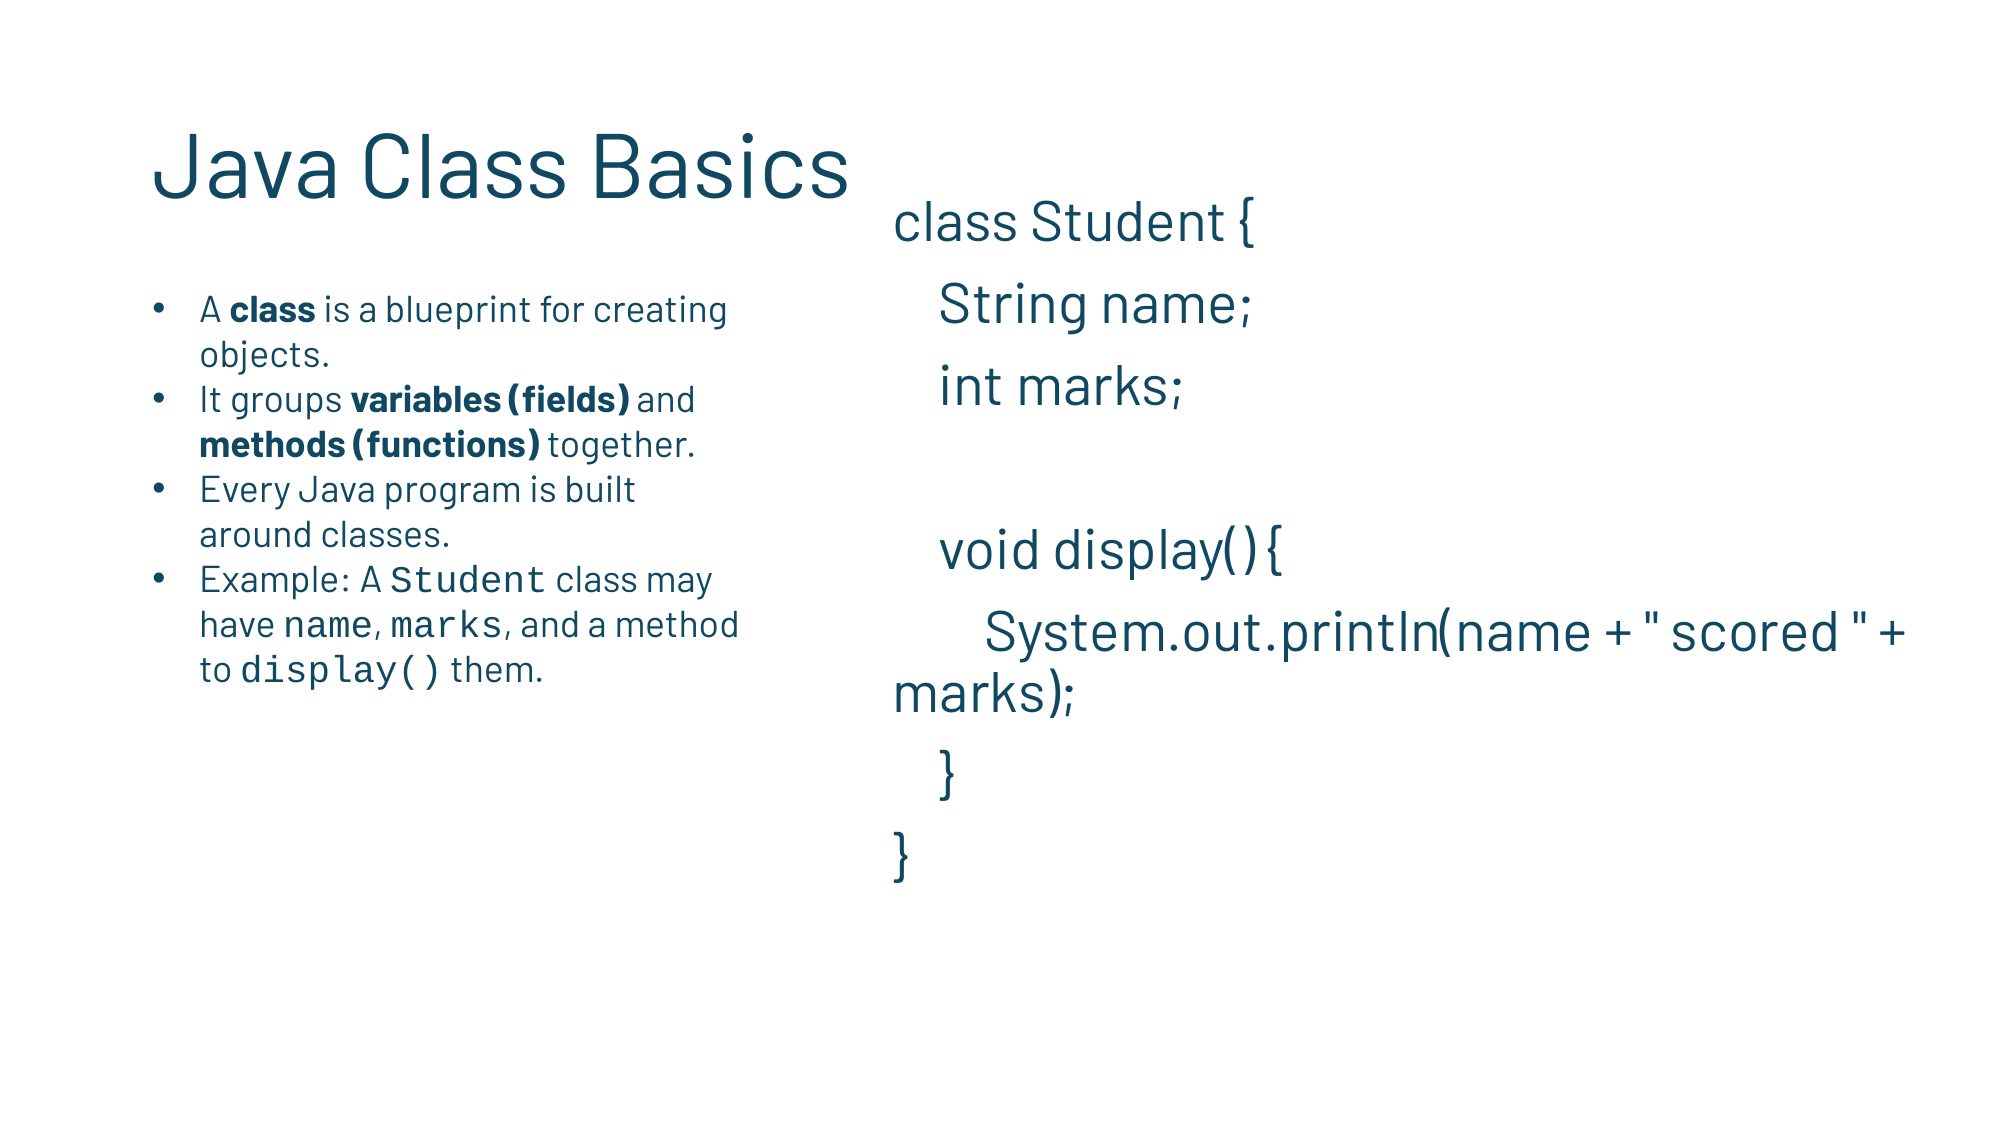

# Java Class Basics
class Student {
    String name;
    int marks;

    void display() {
        System.out.println(name + " scored " + marks);
    }
}

A class is a blueprint for creating objects.
It groups variables (fields) and methods (functions) together.
Every Java program is built around classes.
Example: A Student class may have name, marks, and a method to display() them.